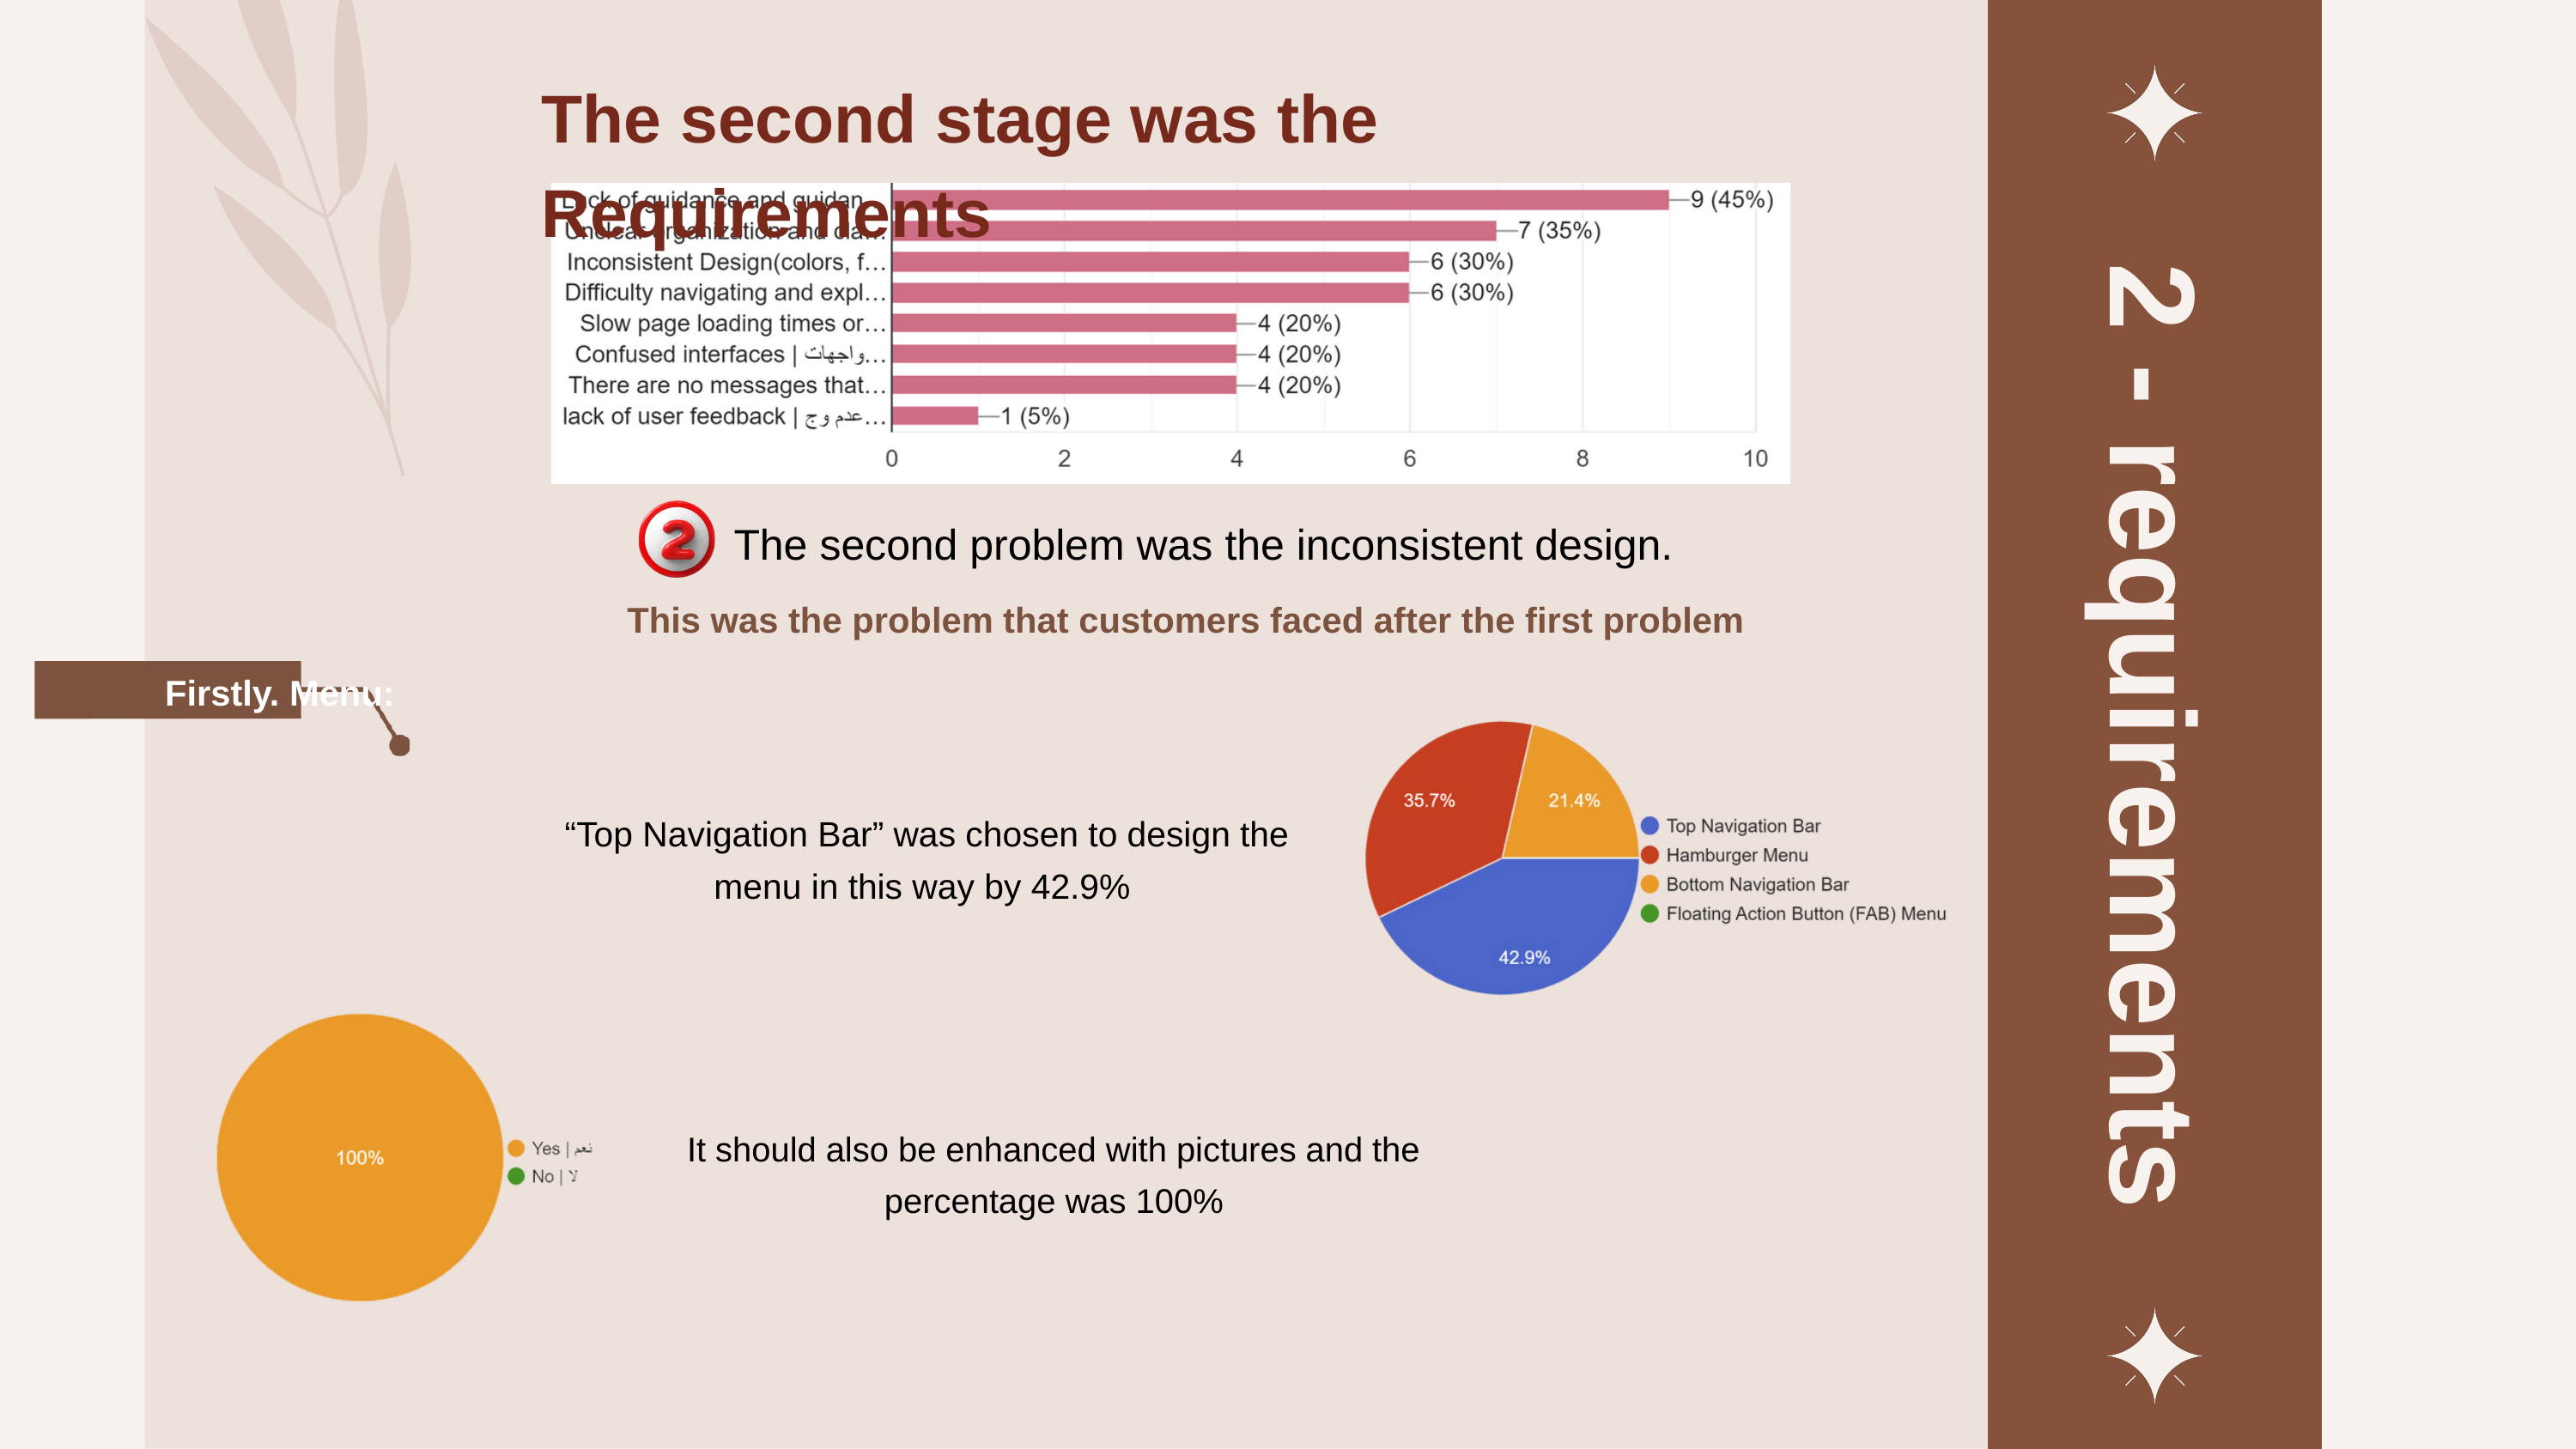

The second stage was the Requirements

The second problem was the inconsistent design.

This was the problem that customers faced after the first problem

Firstly. Menu:
2 - requirements

“Top Navigation Bar” was chosen to design the menu in this way by 42.9%

It should also be enhanced with pictures and the percentage was 100%